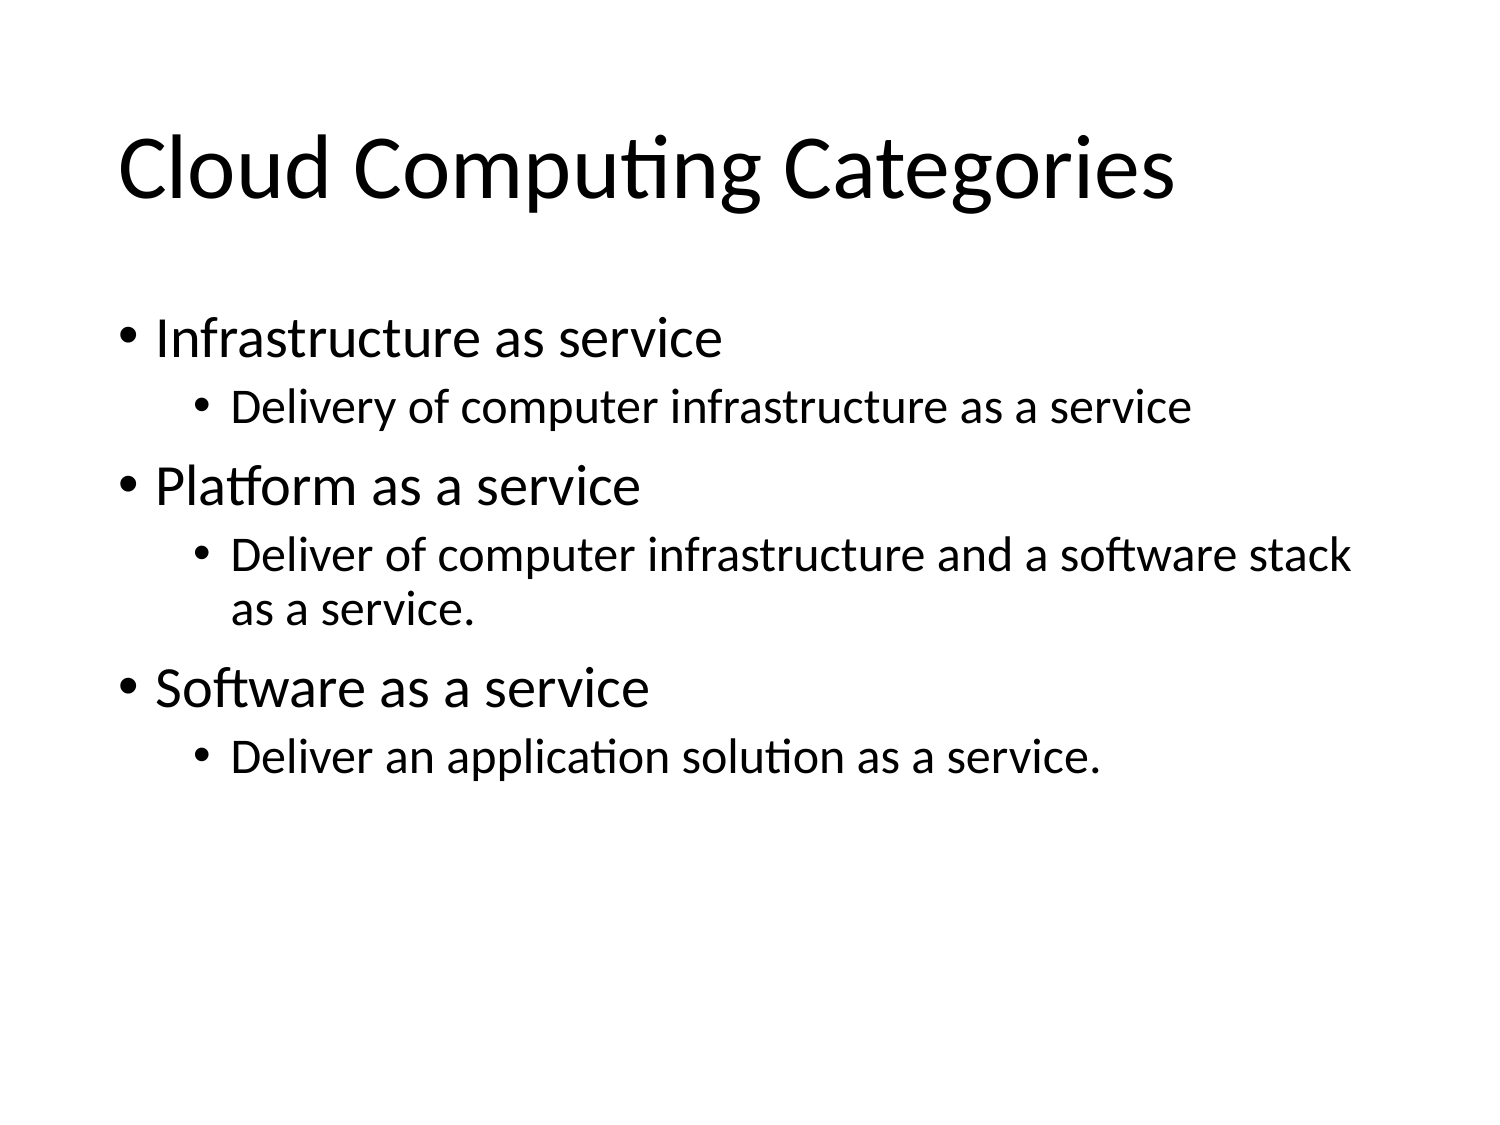

# Cloud Computing Categories
Infrastructure as service
Delivery of computer infrastructure as a service
Platform as a service
Deliver of computer infrastructure and a software stack as a service.
Software as a service
Deliver an application solution as a service.